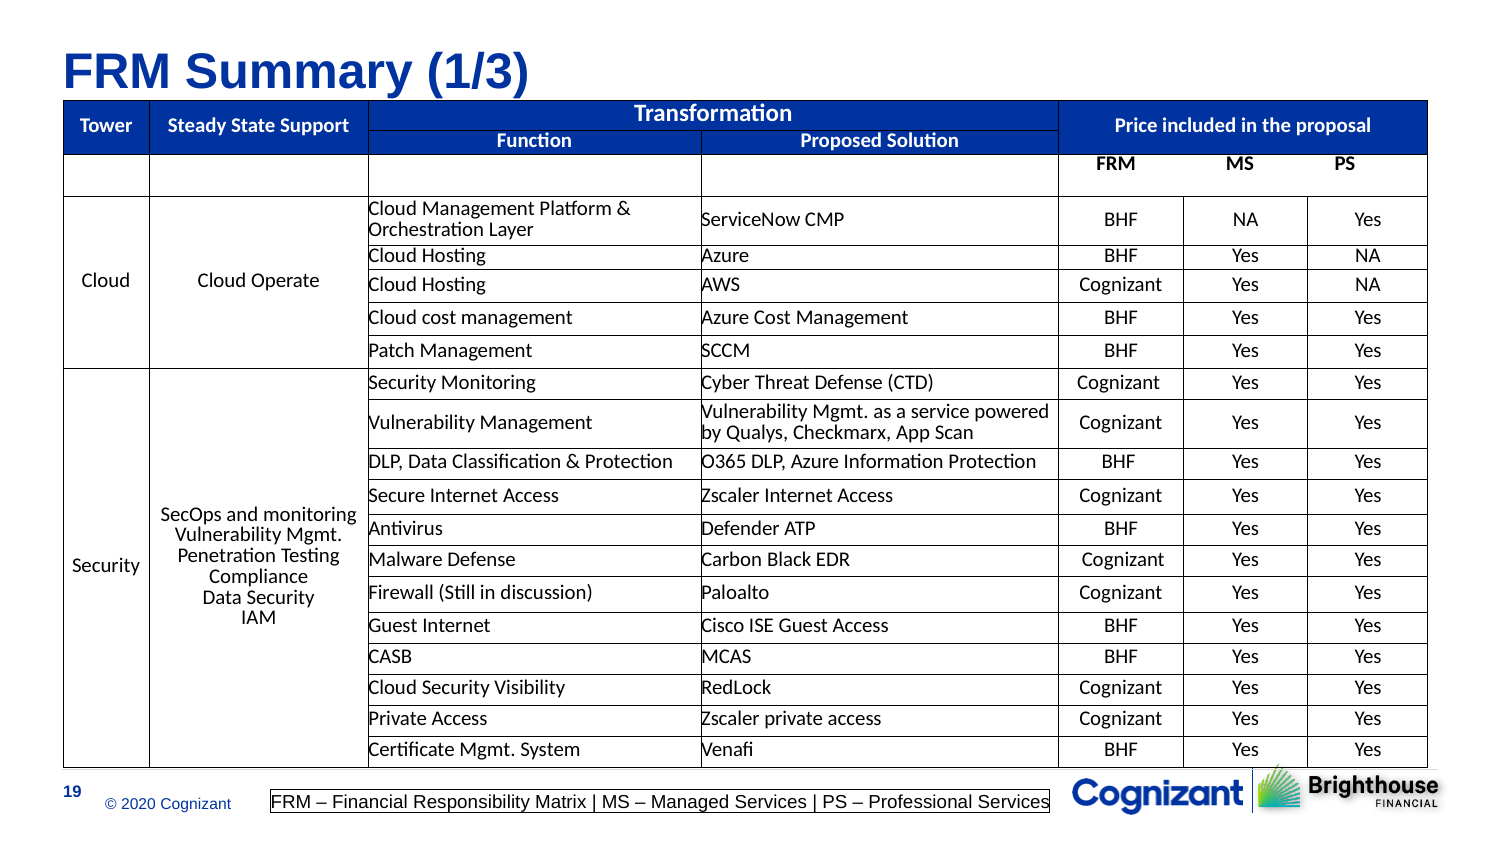

# FRM Summary (1/3)
| Tower | Steady State Support | Transformation |  | Price included in the proposal |  |  |
| --- | --- | --- | --- | --- | --- | --- |
|  |  | Function | Proposed Solution |  |  |  |
|  |  |  |  | FRM MS PS |  |  |
| Cloud | Cloud Operate | Cloud Management Platform & Orchestration Layer | ServiceNow CMP | BHF | NA | Yes |
|  |  | Cloud Hosting | Azure | BHF | Yes | NA |
|  |  | Cloud Hosting | AWS | Cognizant | Yes | NA |
|  |  | Cloud cost management | Azure Cost Management | BHF | Yes | Yes |
|  |  | Patch Management | SCCM | BHF | Yes | Yes |
| Security | SecOps and monitoring Vulnerability Mgmt. Penetration Testing Compliance Data Security IAM | Security Monitoring | Cyber Threat Defense (CTD) | Cognizant | Yes | Yes |
|  |  | Vulnerability Management | Vulnerability Mgmt. as a service powered by Qualys, Checkmarx, App Scan | Cognizant | Yes | Yes |
|  |  | DLP, Data Classification & Protection | O365 DLP, Azure Information Protection | BHF | Yes | Yes |
|  |  | Secure Internet Access | Zscaler Internet Access | Cognizant | Yes | Yes |
|  |  | Antivirus | Defender ATP | BHF | Yes | Yes |
|  |  | Malware Defense | Carbon Black EDR | Cognizant | Yes | Yes |
|  |  | Firewall (Still in discussion) | Paloalto | Cognizant | Yes | Yes |
|  |  | Guest Internet | Cisco ISE Guest Access | BHF | Yes | Yes |
|  |  | CASB | MCAS | BHF | Yes | Yes |
|  |  | Cloud Security Visibility | RedLock | Cognizant | Yes | Yes |
|  |  | Private Access | Zscaler private access | Cognizant | Yes | Yes |
|  |  | Certificate Mgmt. System | Venafi | BHF | Yes | Yes |
19
© 2020 Cognizant
FRM – Financial Responsibility Matrix | MS – Managed Services | PS – Professional Services